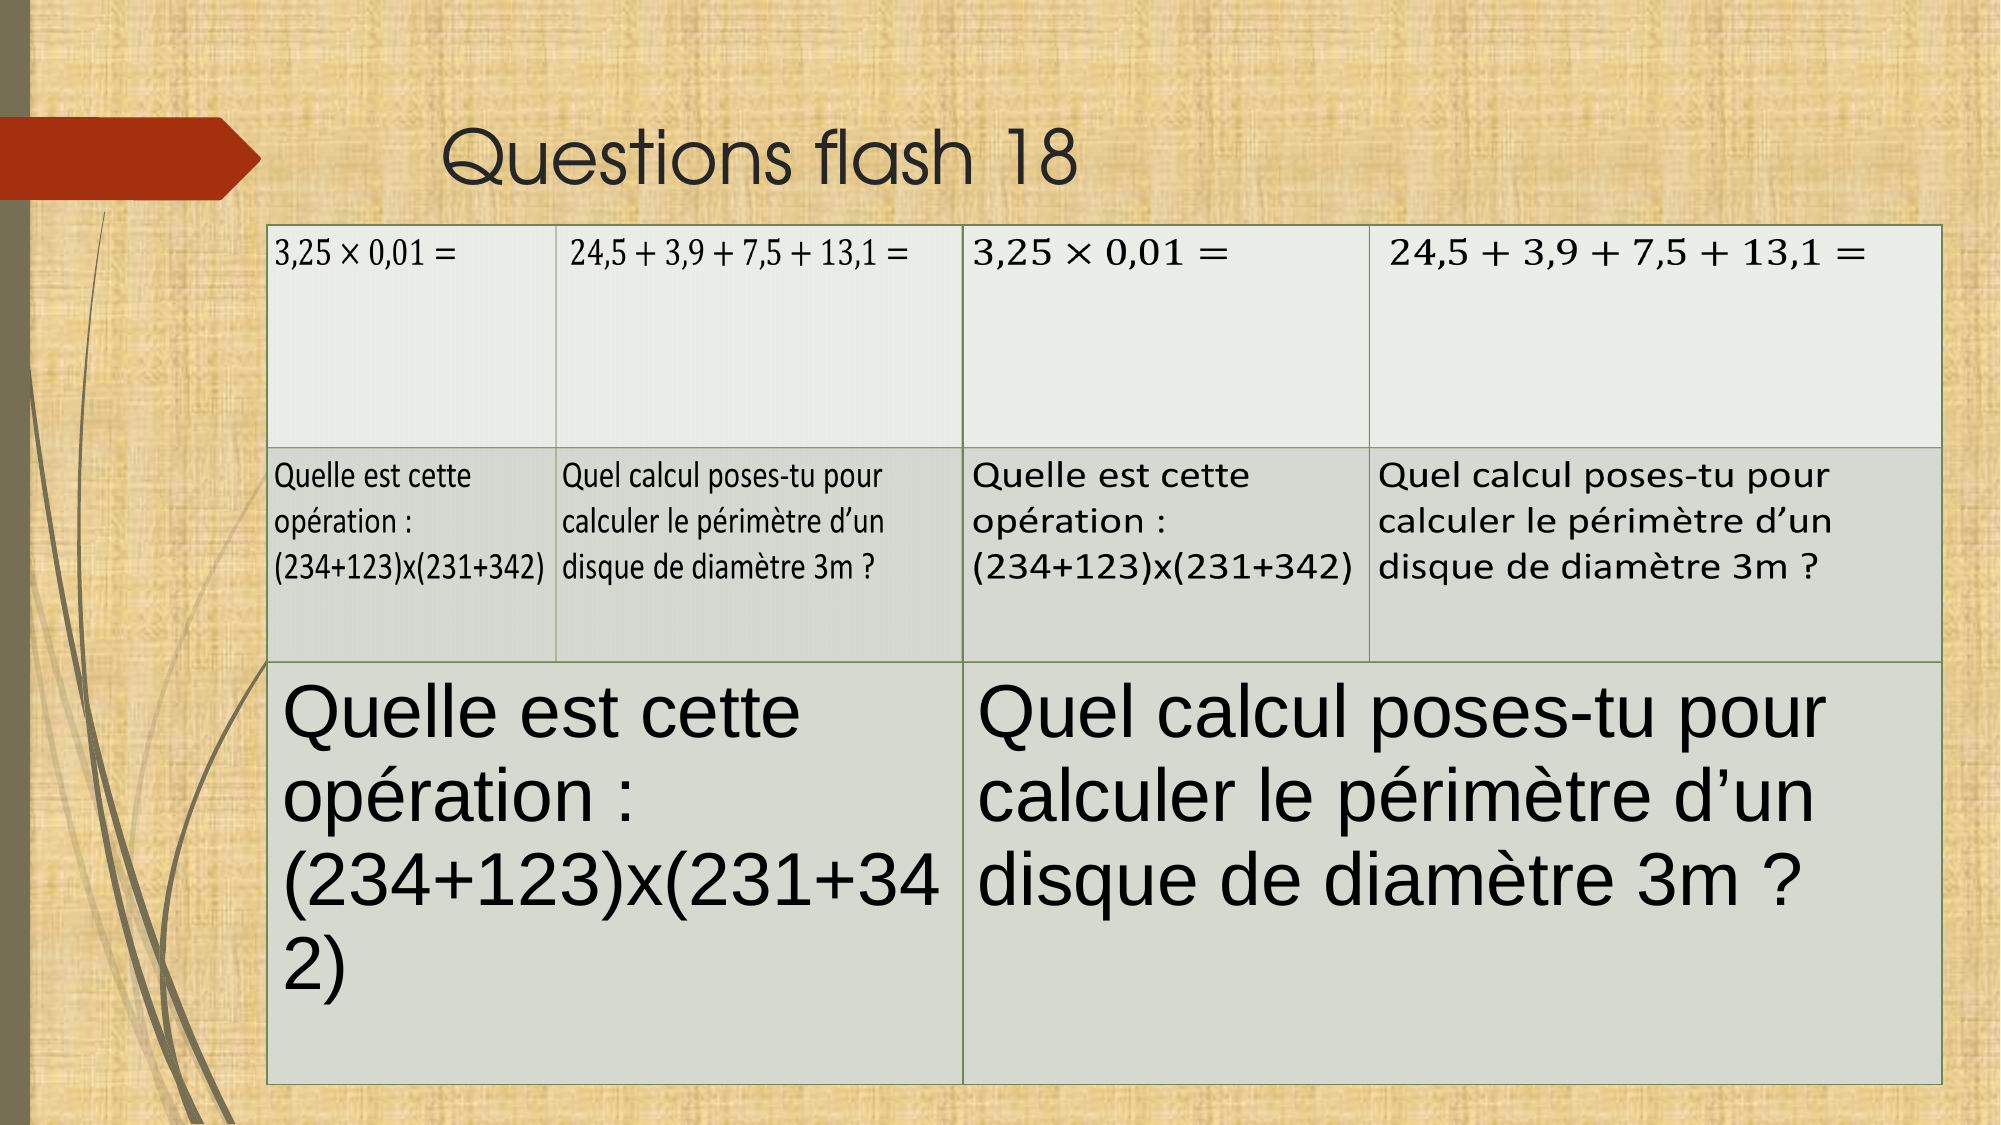

# Questions flash 18
|  |  |
| --- | --- |
| Quelle est cette opération : (234+123)x(231+342) | Quel calcul poses-tu pour calculer le périmètre d’un disque de diamètre 3m ? |